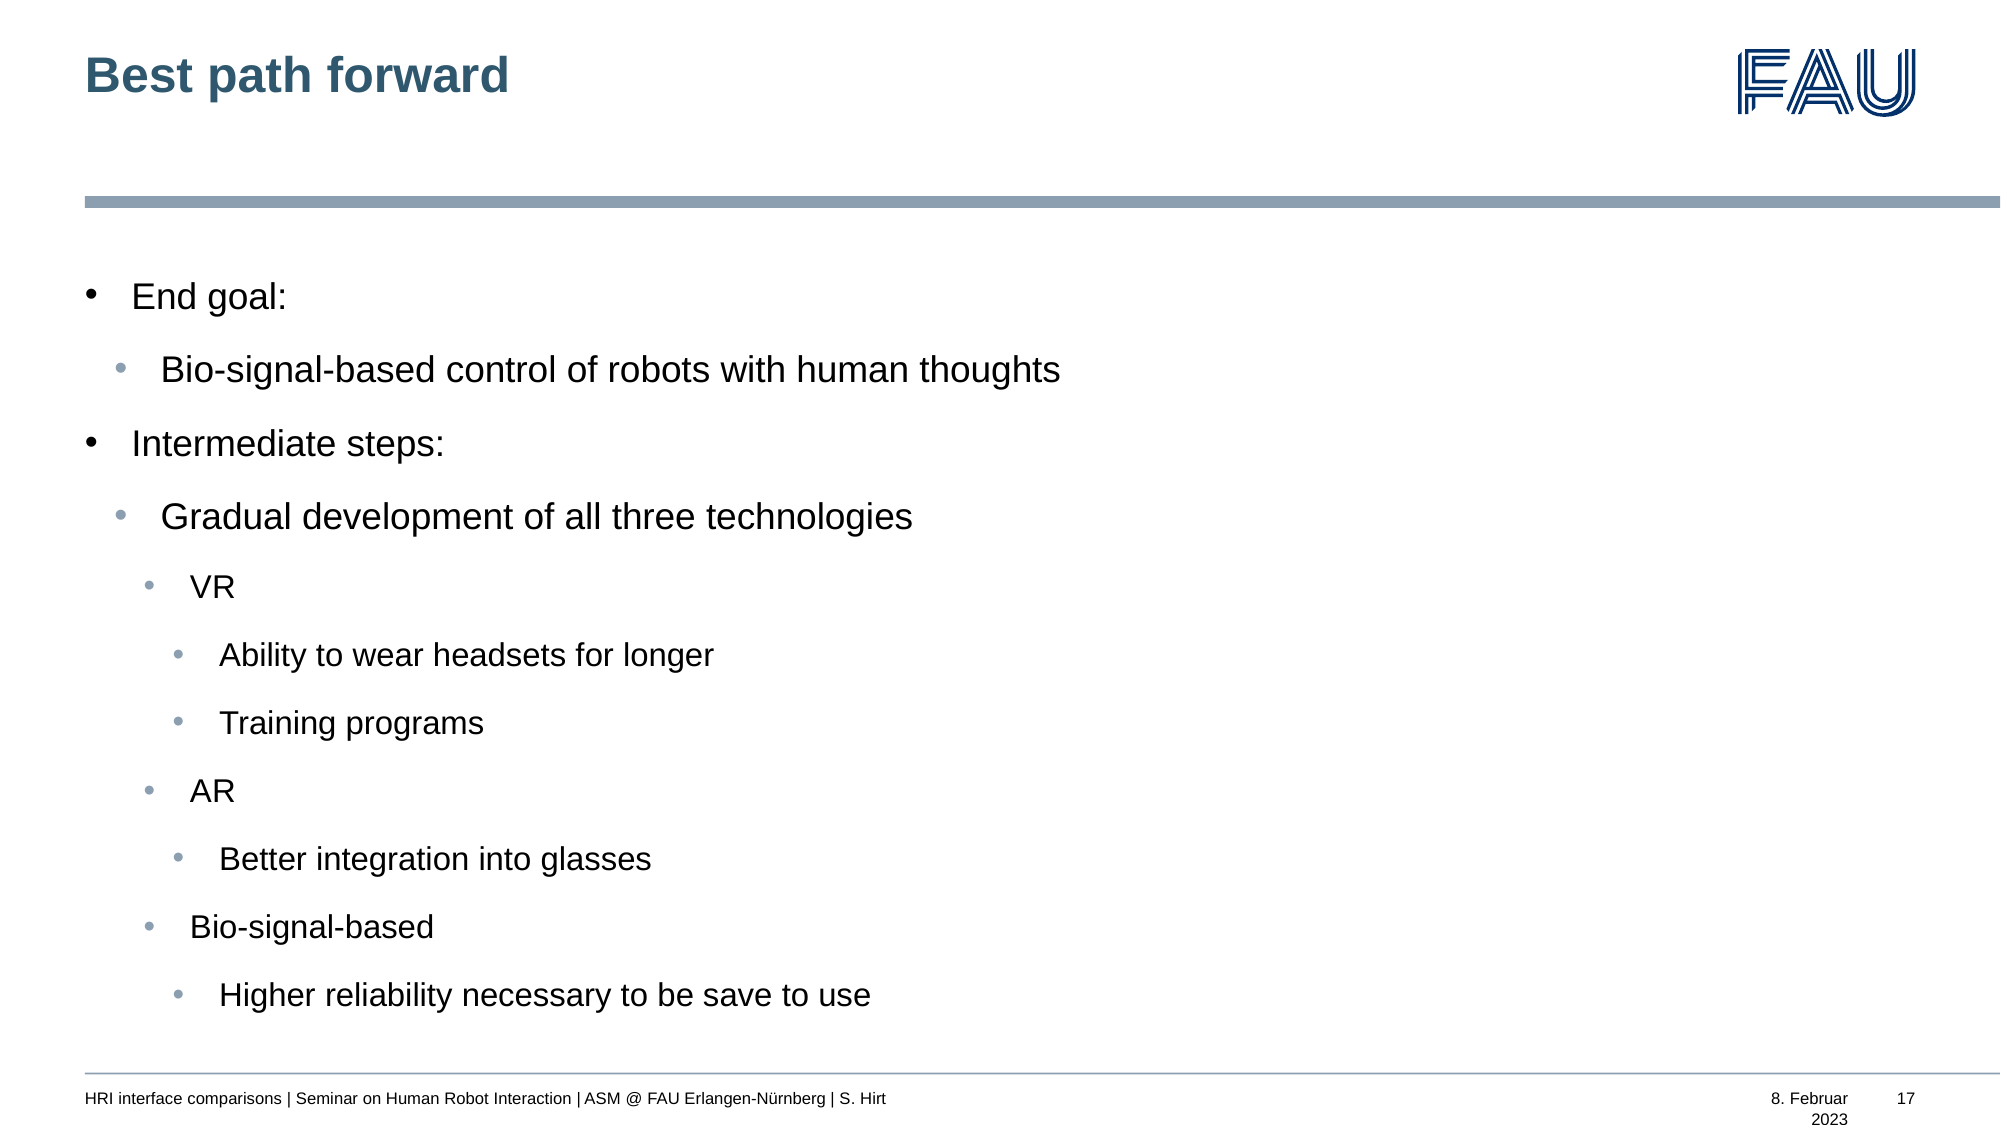

# Best path forward

End goal:
Bio-signal-based control of robots with human thoughts
Intermediate steps:
Gradual development of all three technologies
VR
Ability to wear headsets for longer
Training programs
AR
Better integration into glasses
Bio-signal-based
Higher reliability necessary to be save to use
HRI interface comparisons | Seminar on Human Robot Interaction | ASM @ FAU Erlangen-Nürnberg | S. Hirt
8. Februar 2023
17